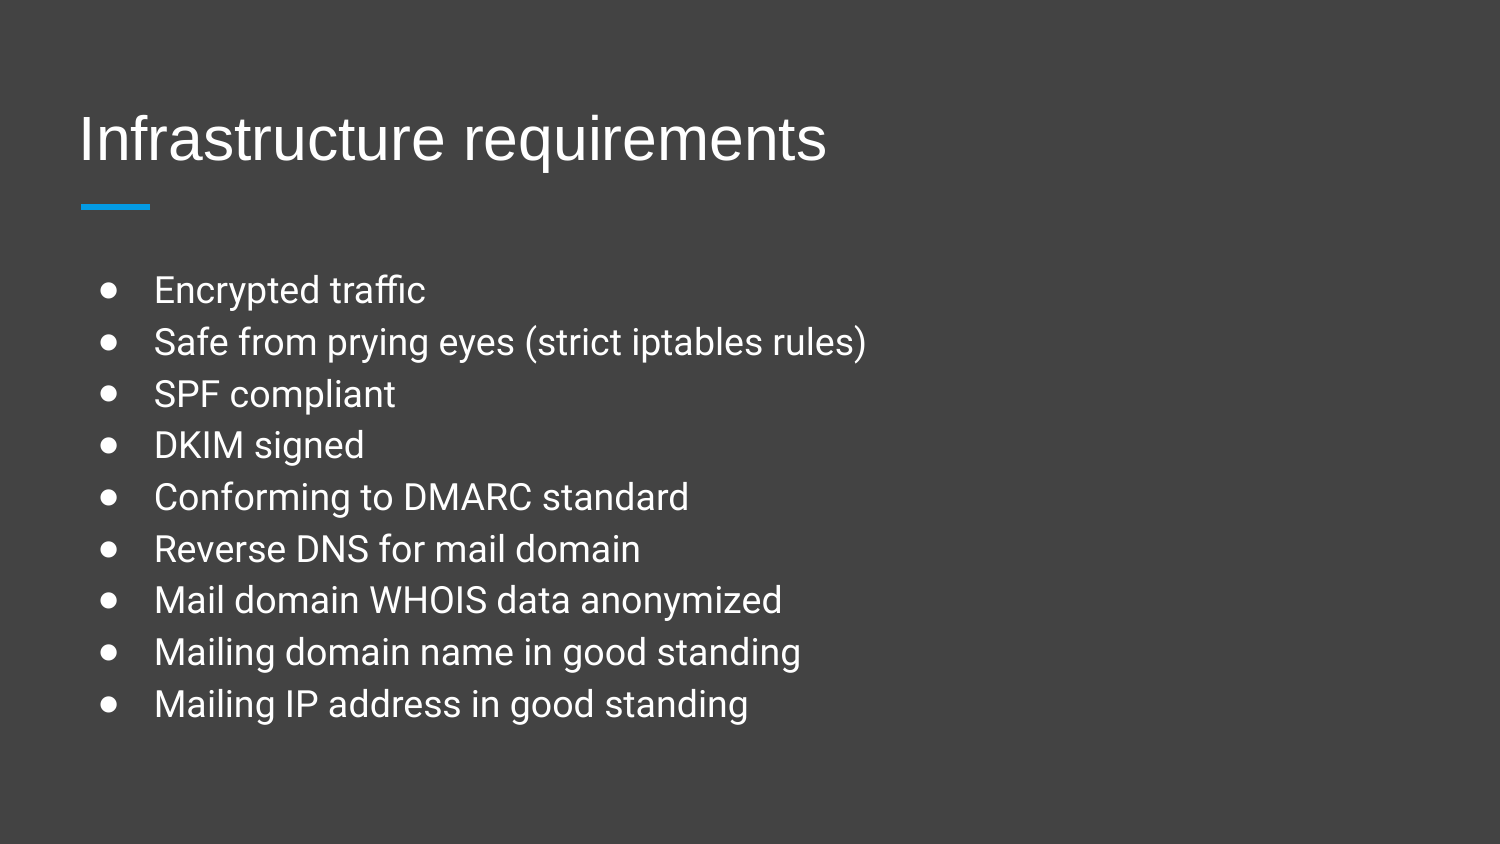

# Infrastructure requirements
Encrypted traffic
Safe from prying eyes (strict iptables rules)
SPF compliant
DKIM signed
Conforming to DMARC standard
Reverse DNS for mail domain
Mail domain WHOIS data anonymized
Mailing domain name in good standing
Mailing IP address in good standing